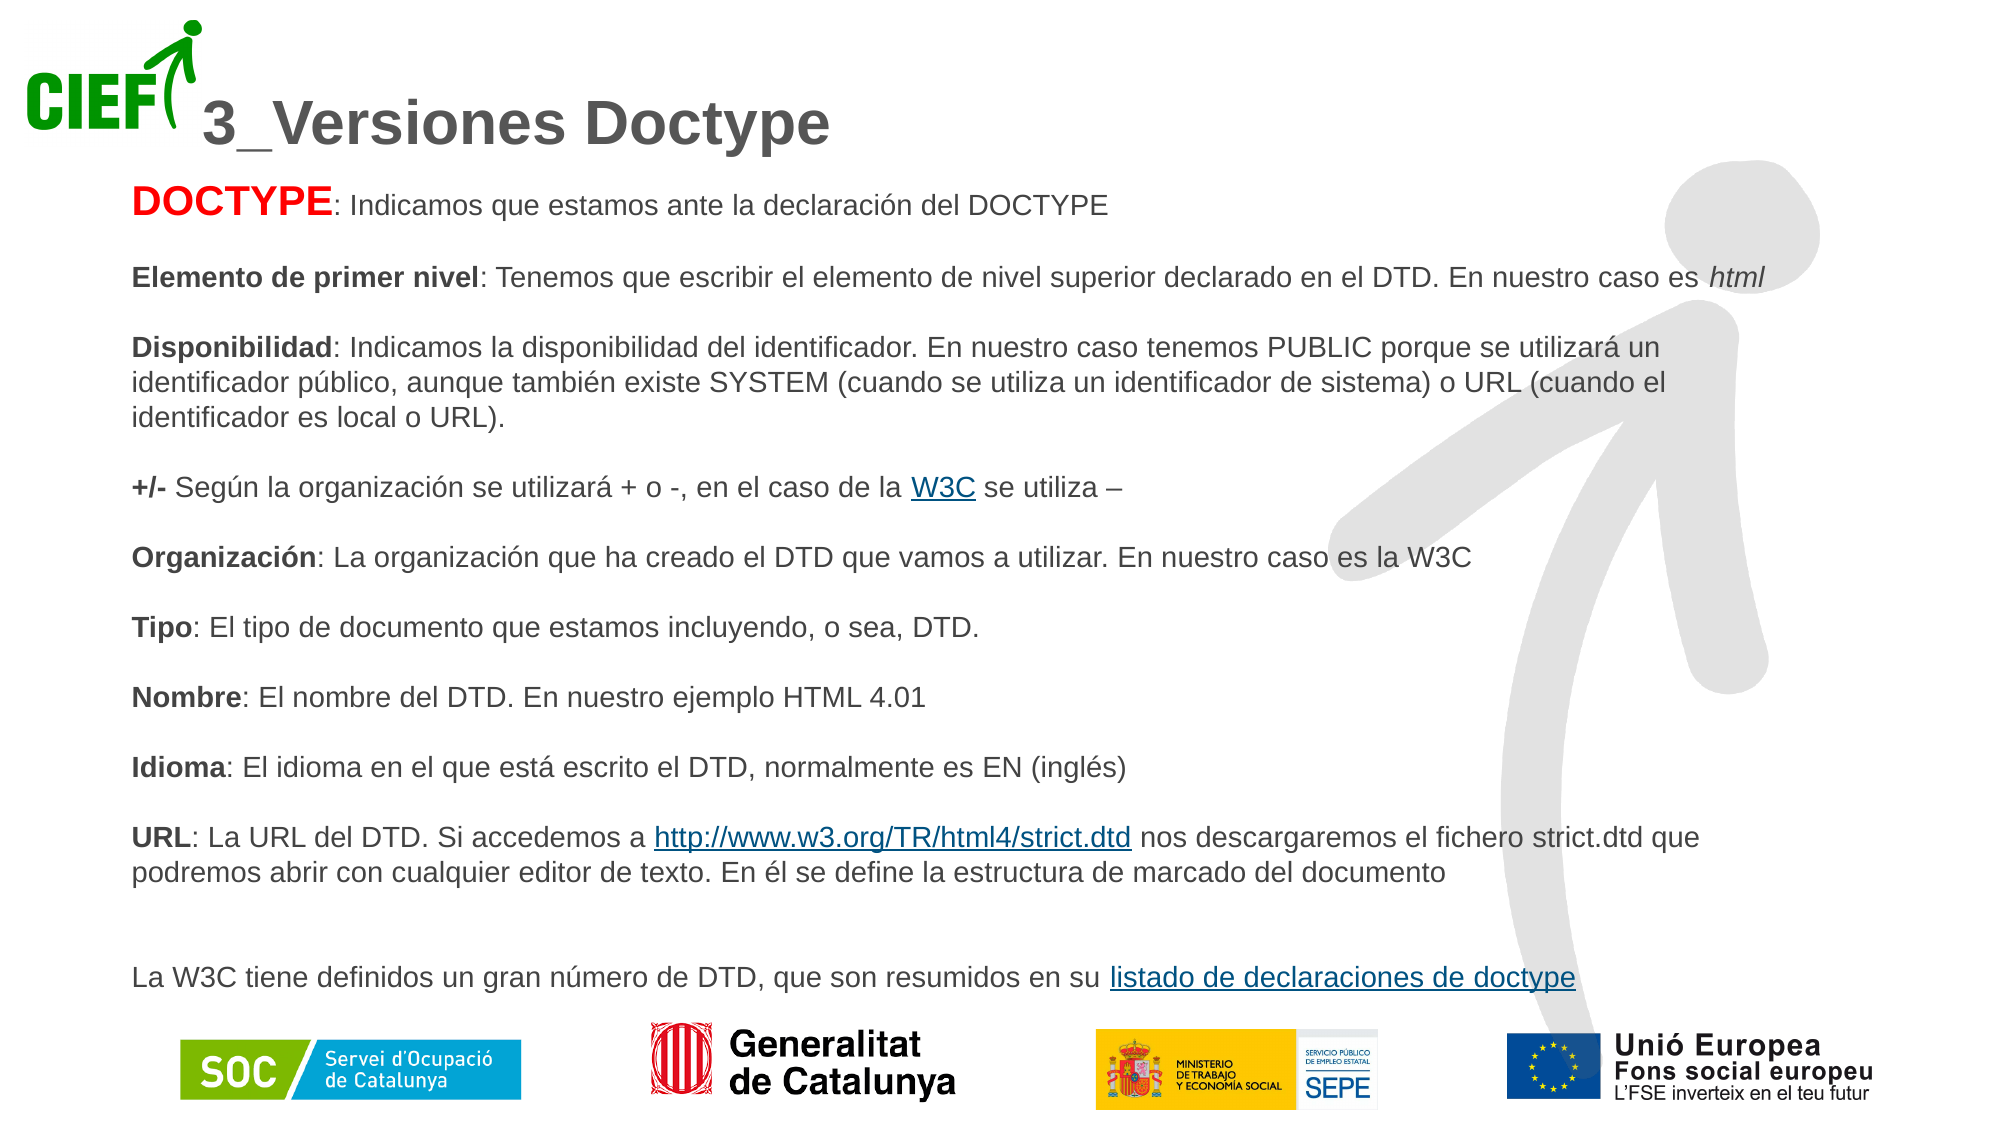

# 3_Versiones Doctype
DOCTYPE: Indicamos que estamos ante la declaración del DOCTYPE

Elemento de primer nivel: Tenemos que escribir el elemento de nivel superior declarado en el DTD. En nuestro caso es html

Disponibilidad: Indicamos la disponibilidad del identificador. En nuestro caso tenemos PUBLIC porque se utilizará un identificador público, aunque también existe SYSTEM (cuando se utiliza un identificador de sistema) o URL (cuando el identificador es local o URL).

+/- Según la organización se utilizará + o -, en el caso de la W3C se utiliza –

Organización: La organización que ha creado el DTD que vamos a utilizar. En nuestro caso es la W3C

Tipo: El tipo de documento que estamos incluyendo, o sea, DTD.

Nombre: El nombre del DTD. En nuestro ejemplo HTML 4.01

Idioma: El idioma en el que está escrito el DTD, normalmente es EN (inglés)

URL: La URL del DTD. Si accedemos a http://www.w3.org/TR/html4/strict.dtd nos descargaremos el fichero strict.dtd que podremos abrir con cualquier editor de texto. En él se define la estructura de marcado del documento

La W3C tiene definidos un gran número de DTD, que son resumidos en su listado de declaraciones de doctype

24